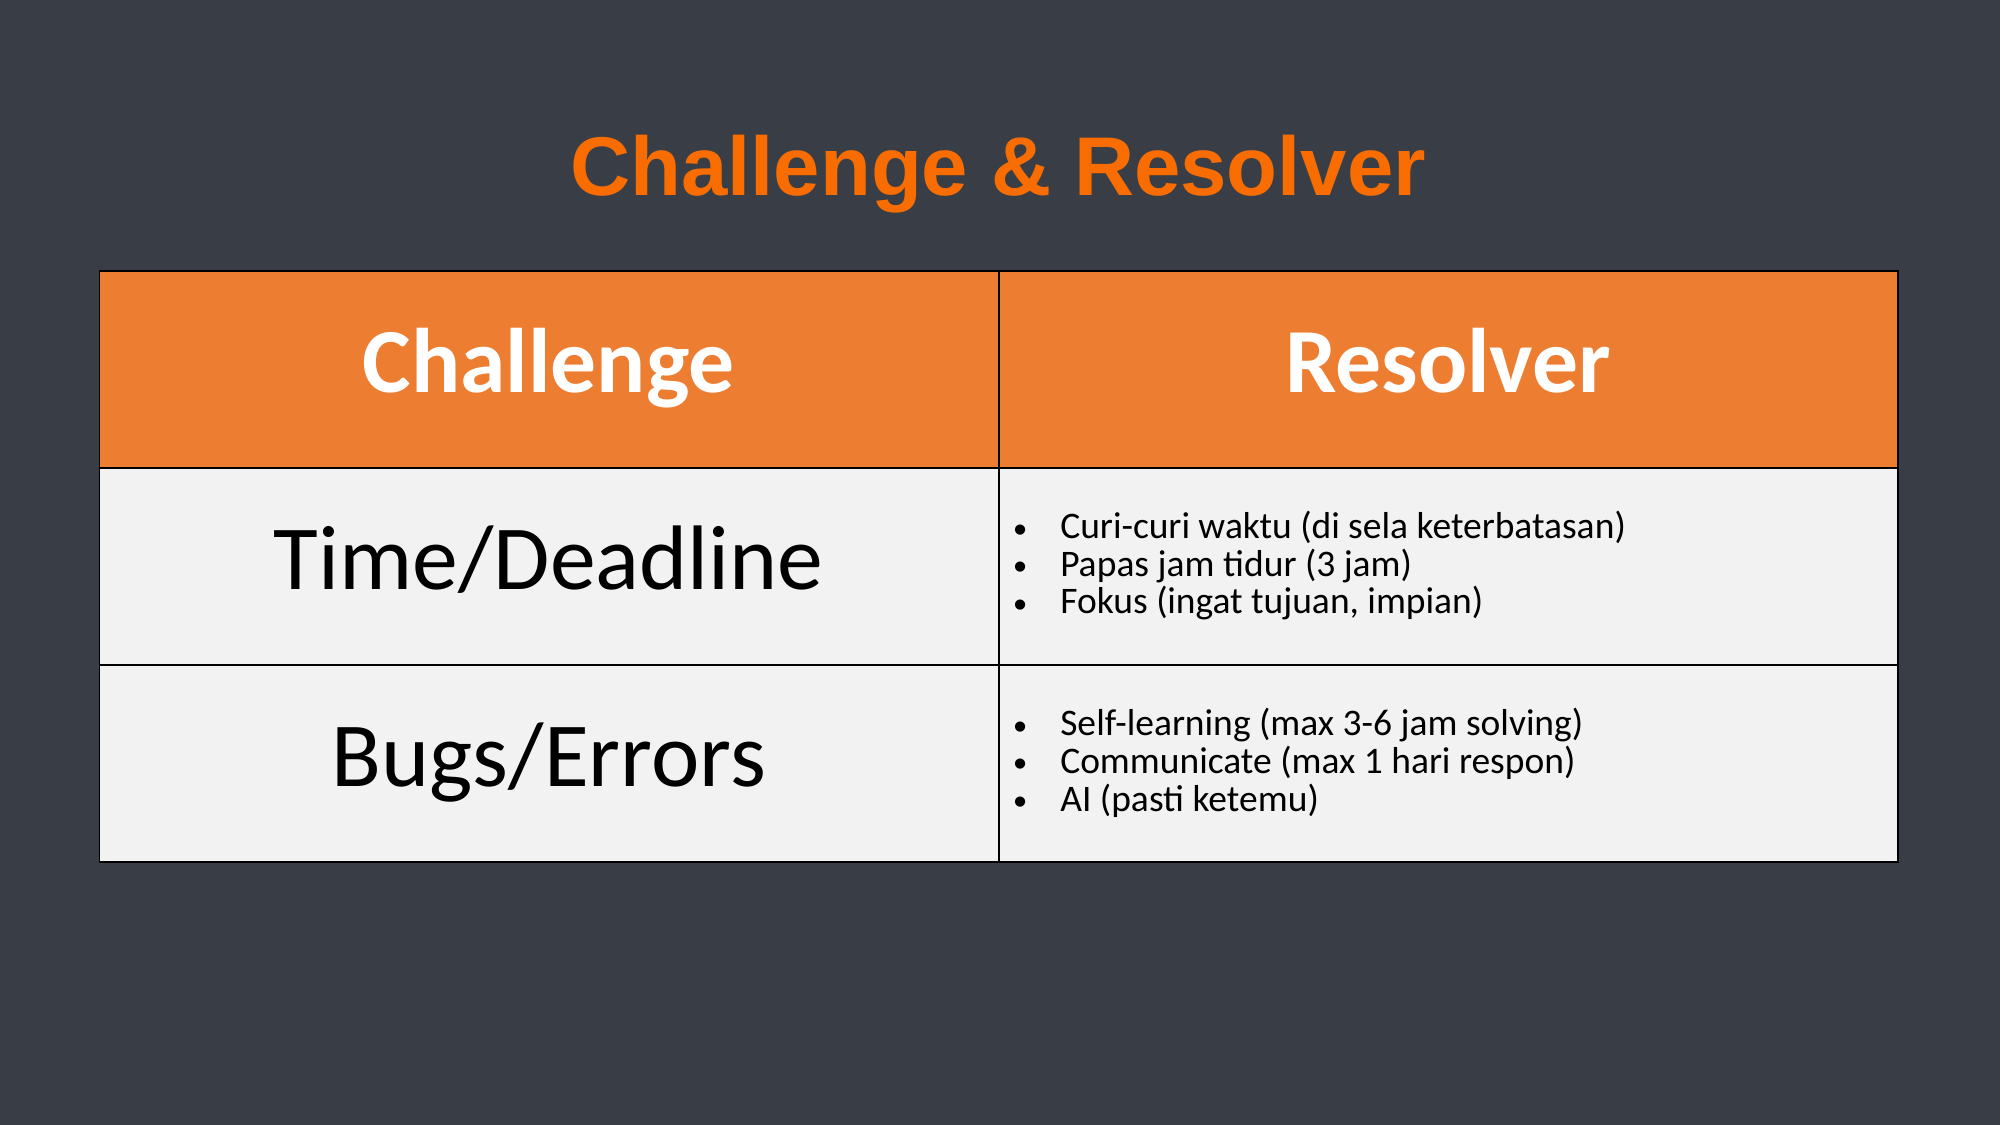

# Challenge & Resolver
| Challenge | Resolver |
| --- | --- |
| Time/Deadline | Curi-curi waktu (di sela keterbatasan) Papas jam tidur (3 jam) Fokus (ingat tujuan, impian) |
| Bugs/Errors | Self-learning (max 3-6 jam solving) Communicate (max 1 hari respon) AI (pasti ketemu) |